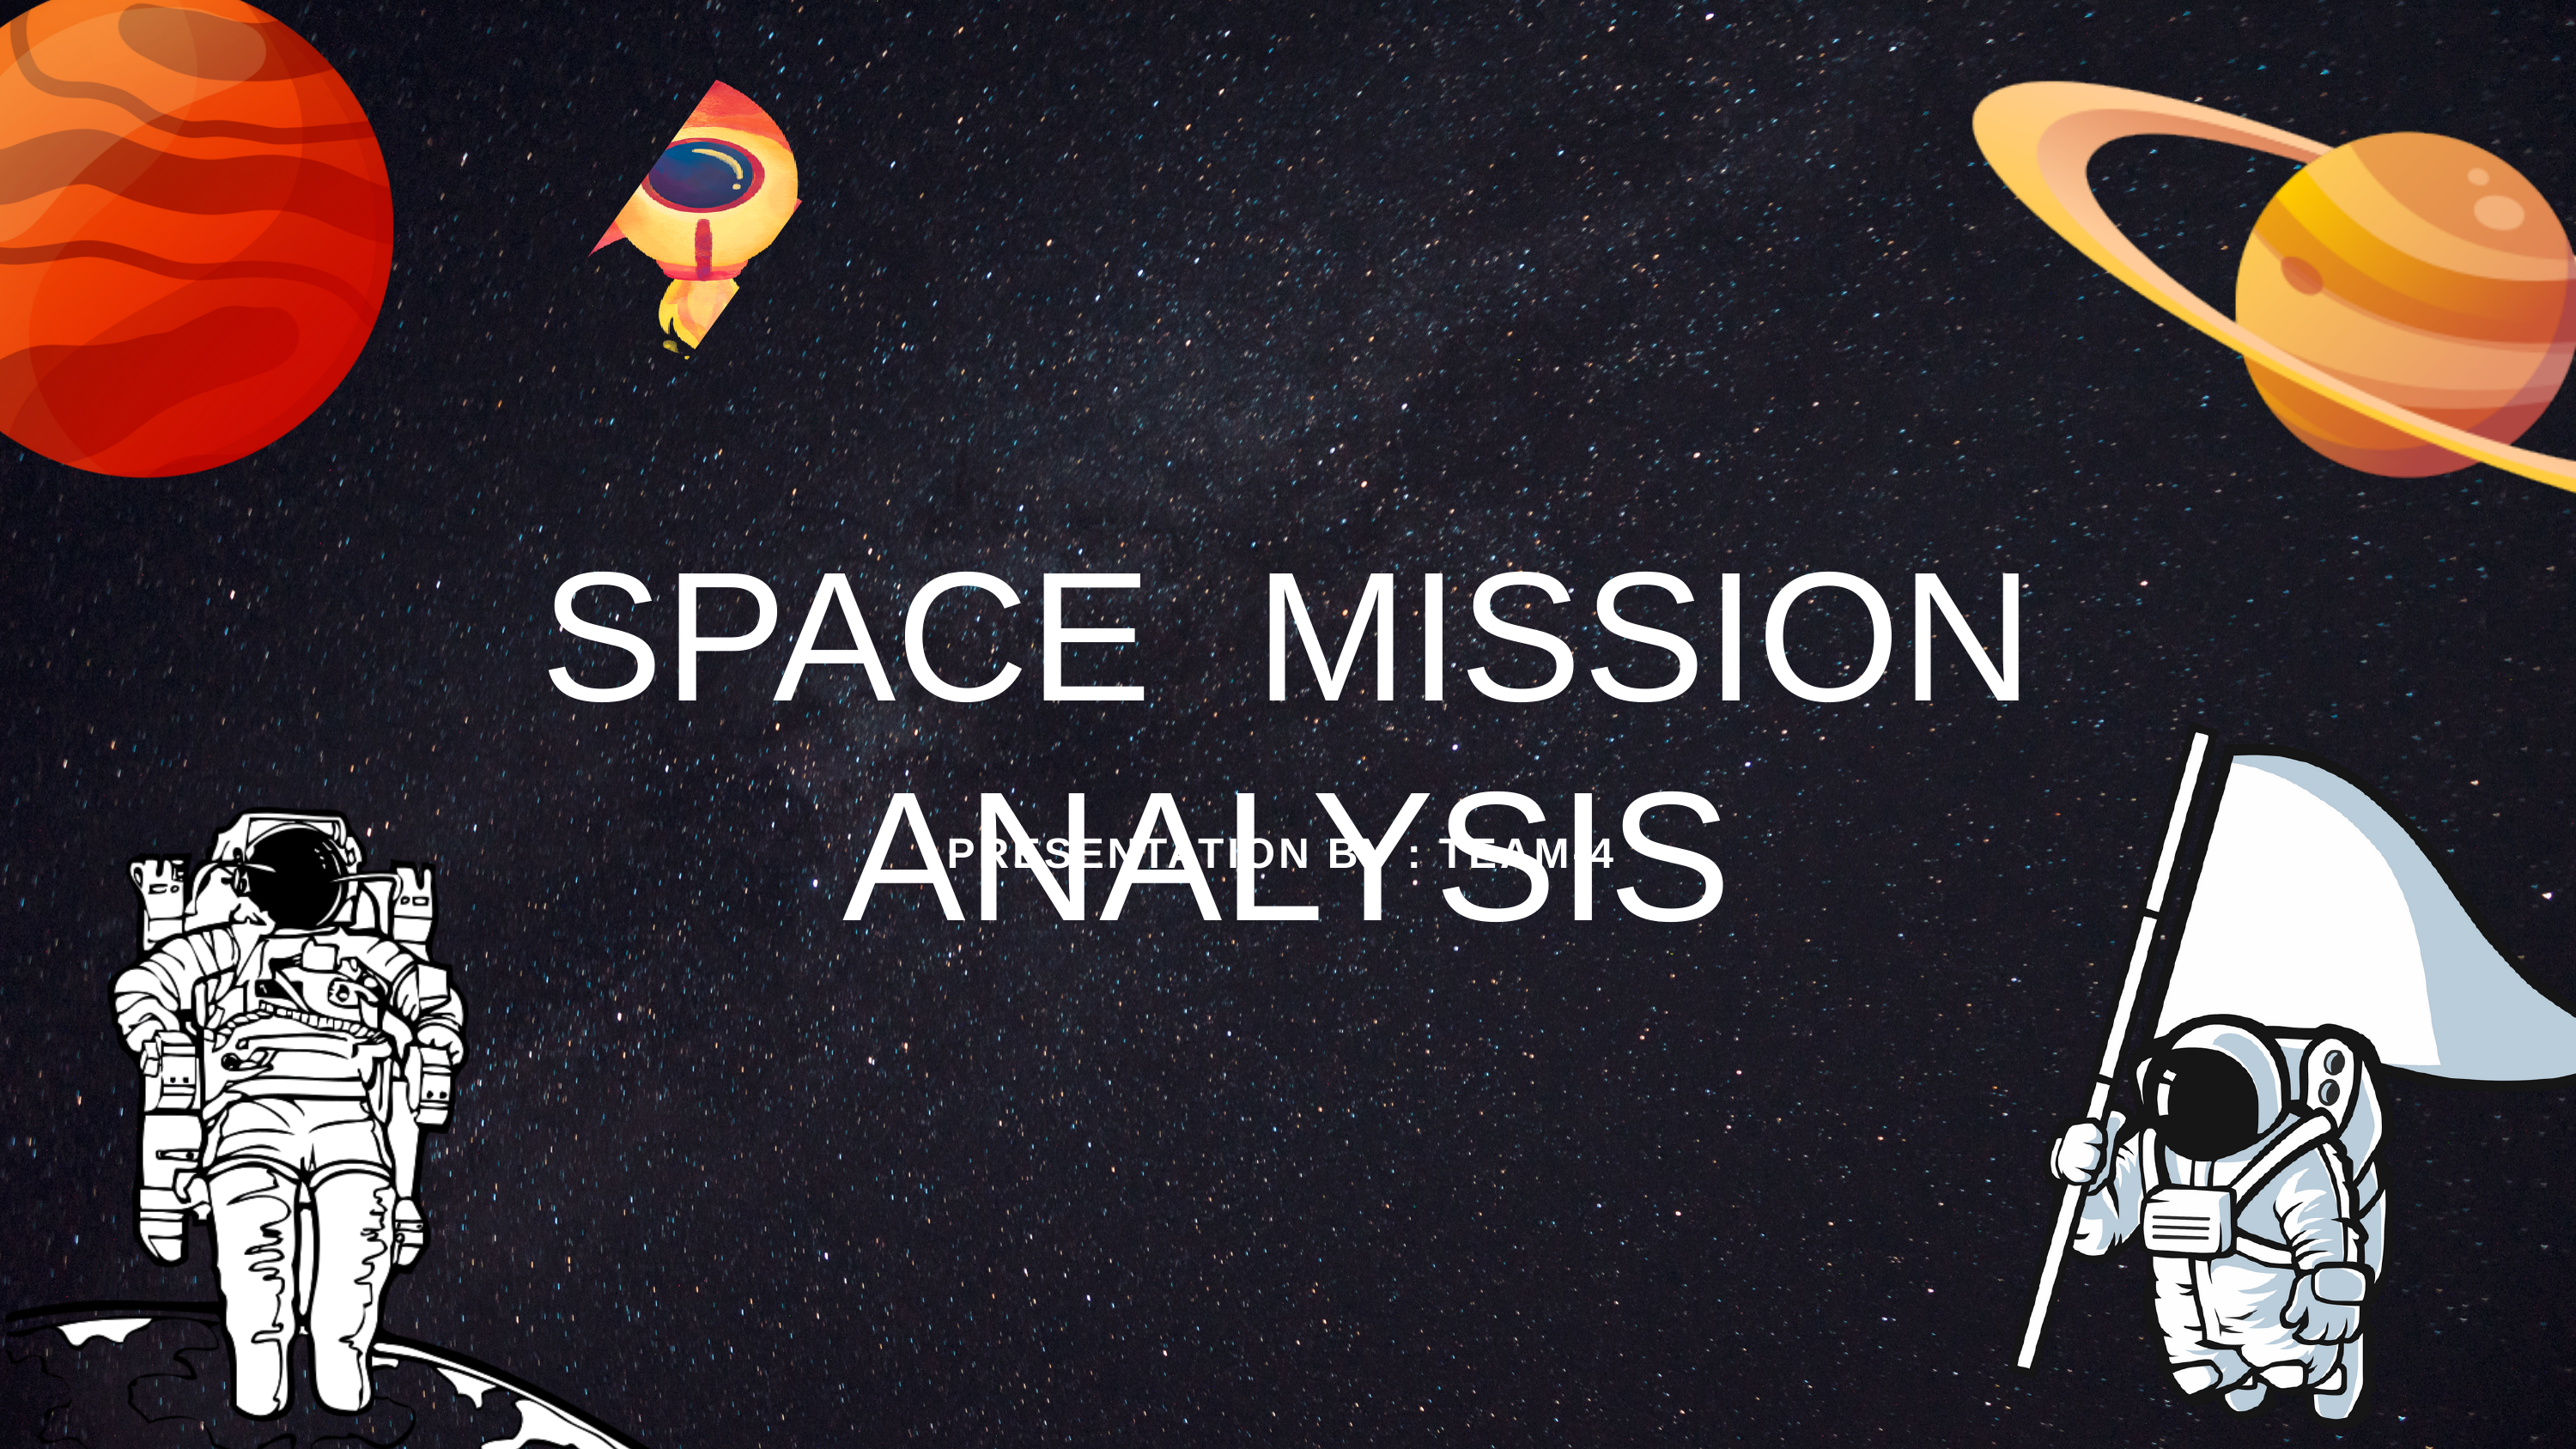

SPACE  MISSION ANALYSIS

PRESENTATION BY : TEAM-4